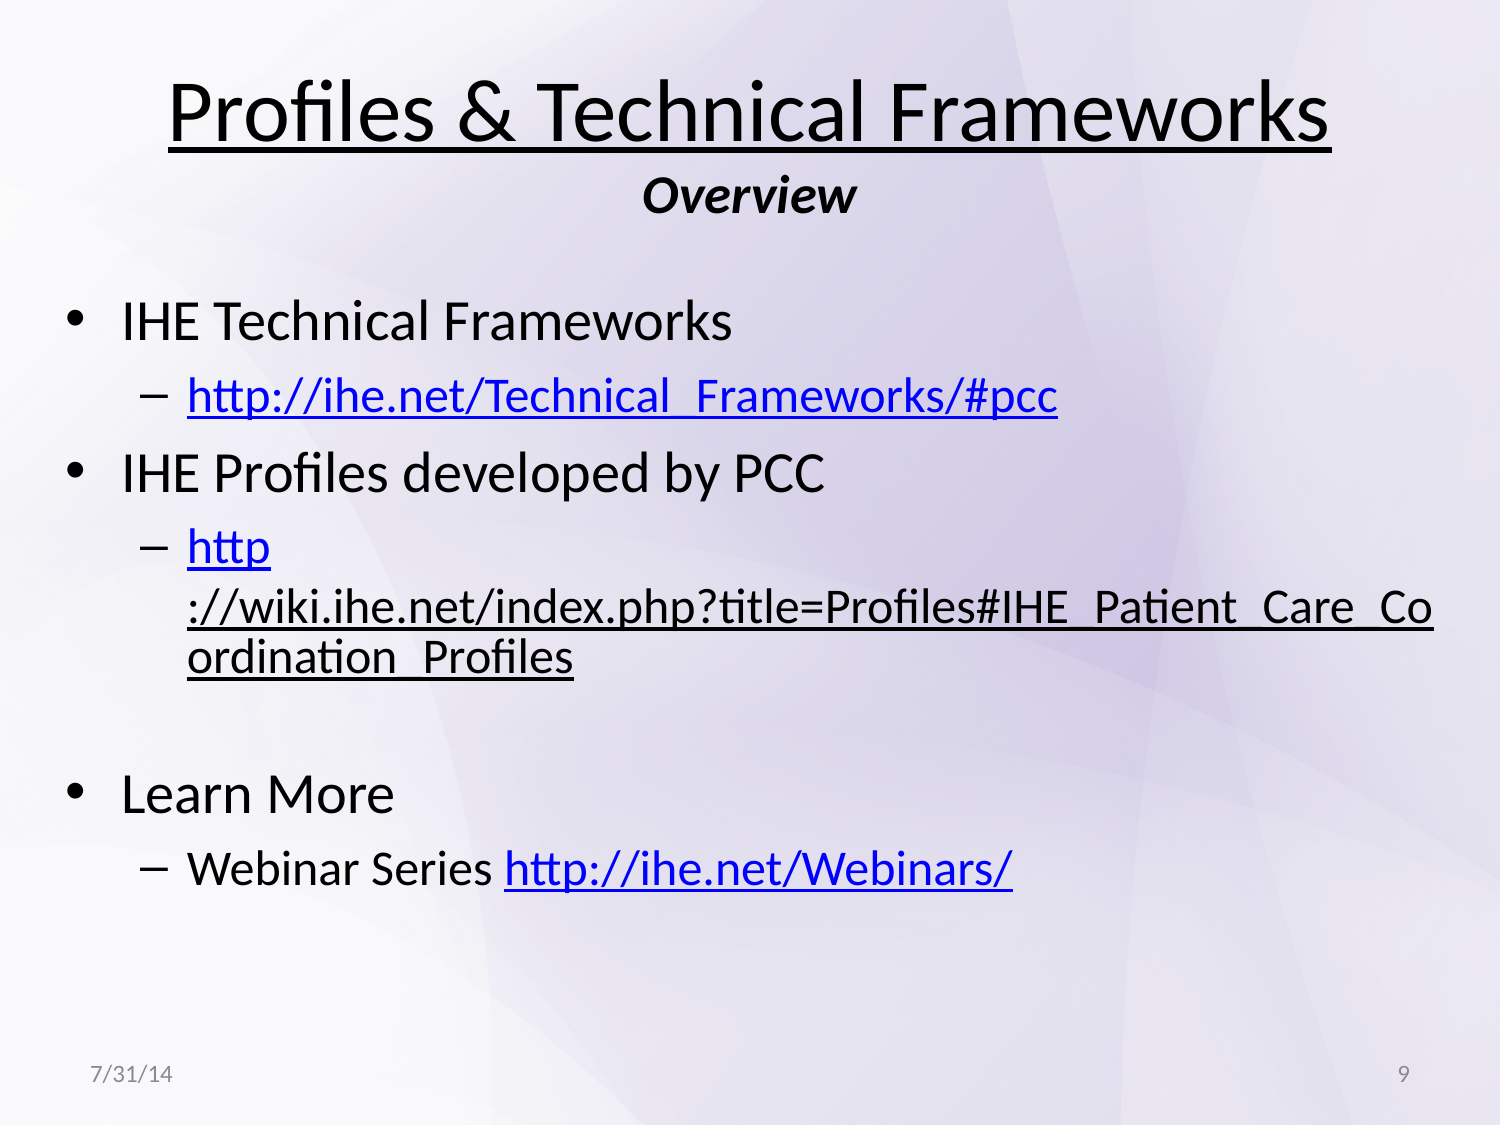

# Profiles & Technical Frameworks Overview
IHE Technical Frameworks
http://ihe.net/Technical_Frameworks/#pcc
IHE Profiles developed by PCC
http://wiki.ihe.net/index.php?title=Profiles#IHE_Patient_Care_Coordination_Profiles
Learn More
Webinar Series http://ihe.net/Webinars/
7/31/14
9